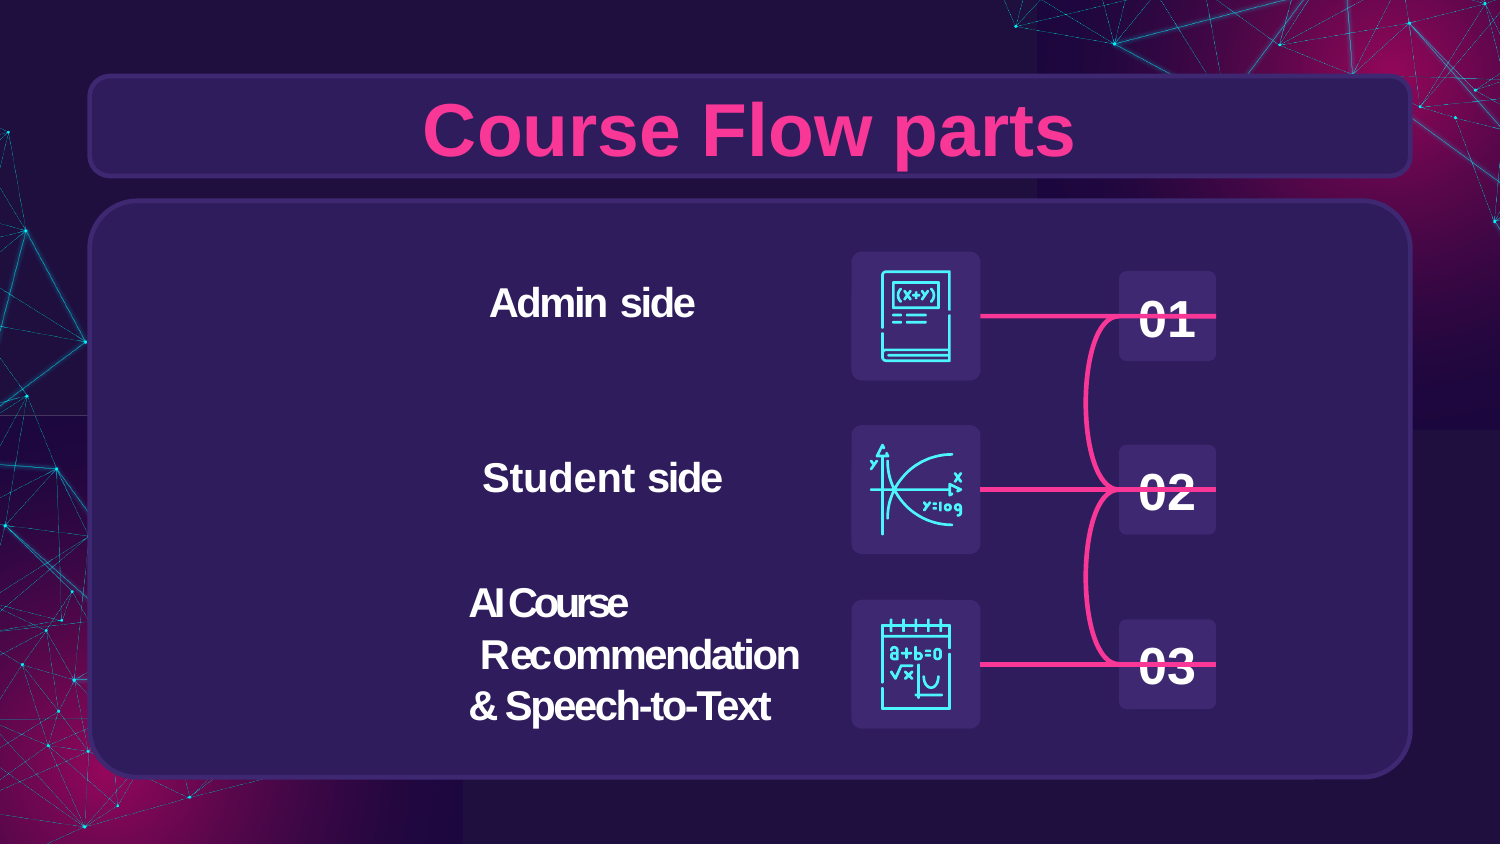

# Course Flow parts

Admin side

01

Student side

02

AI Course
 Recommendation & Speech-to-Text
03